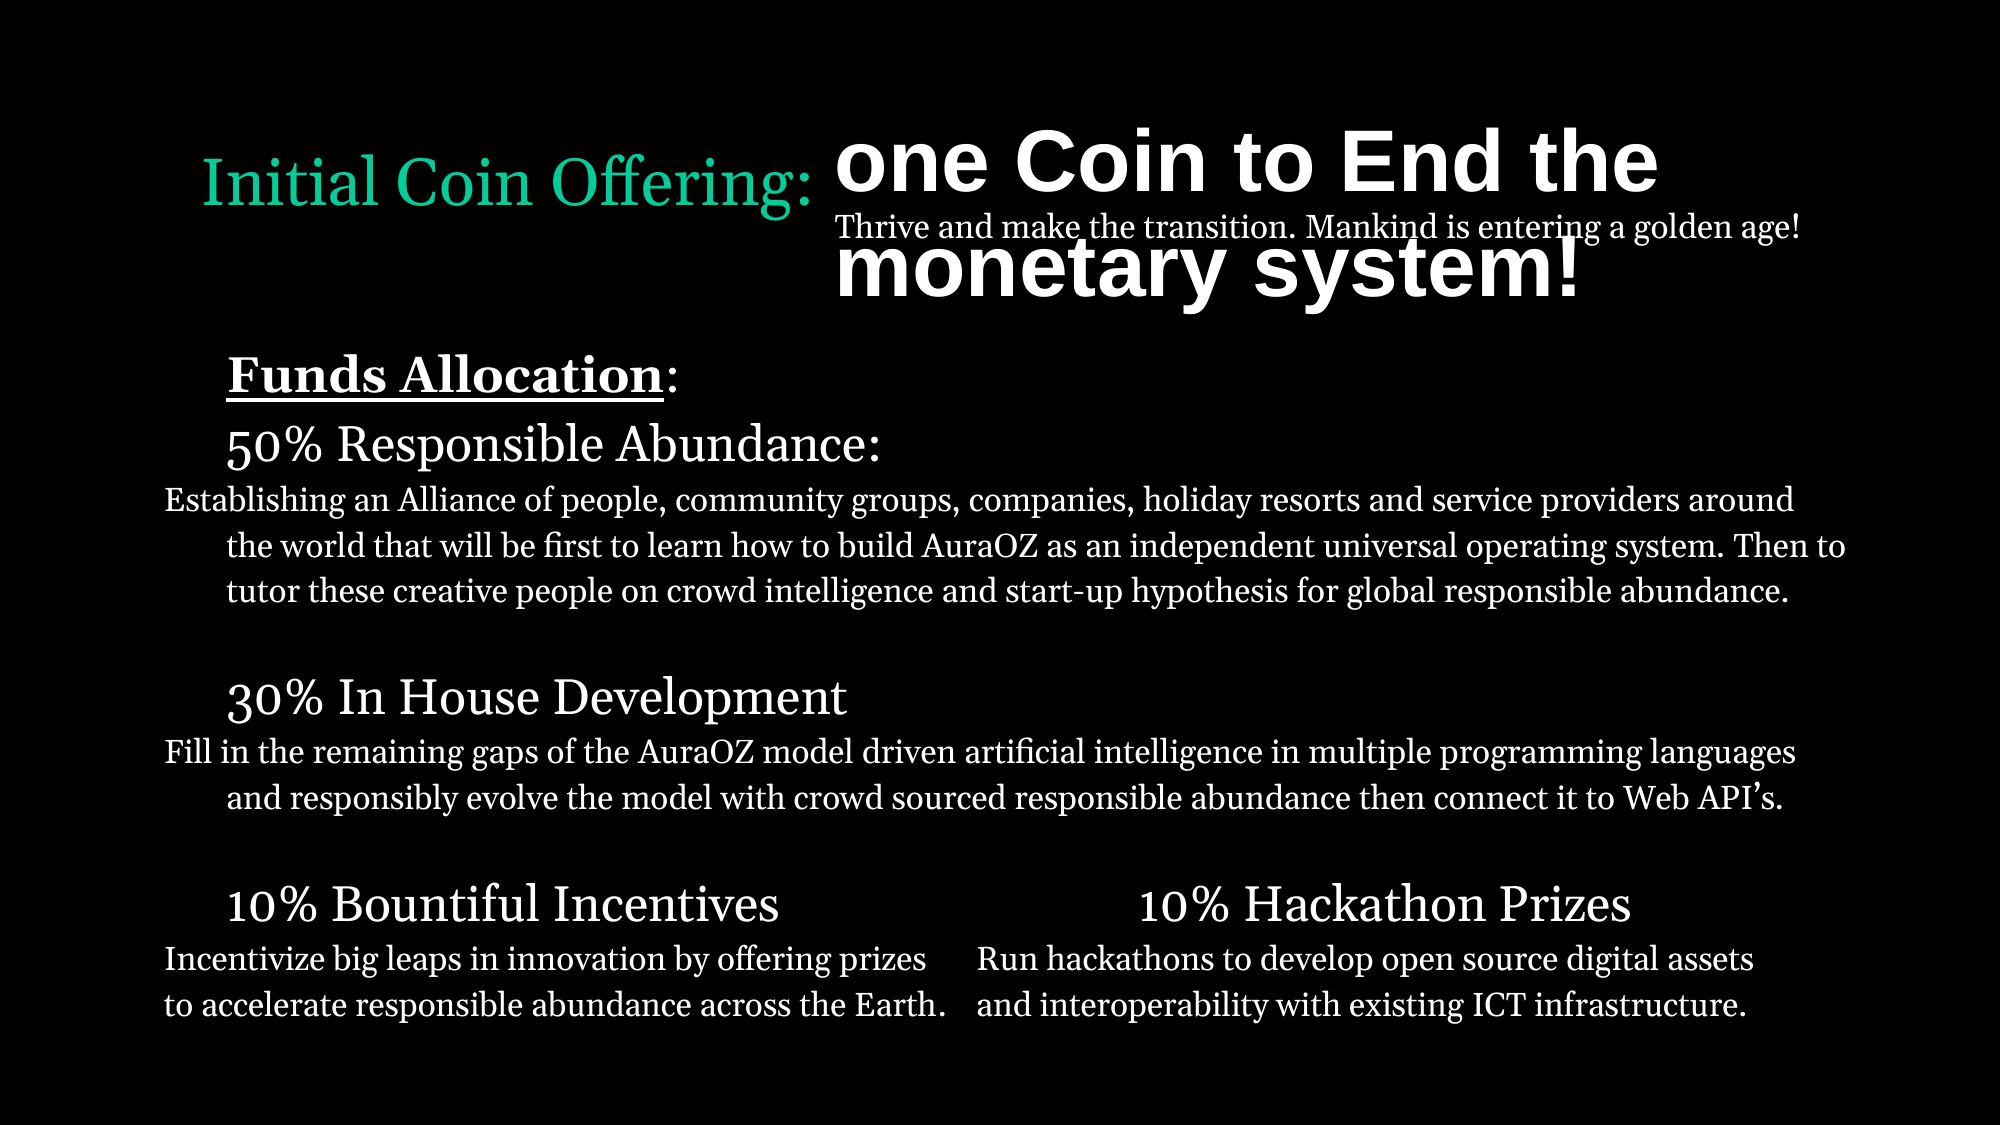

# Initial Coin Offering:
one Coin to End the monetary system!
Thrive and make the transition. Mankind is entering a golden age!
	Funds Allocation:
	50% Responsible Abundance:
Establishing an Alliance of people, community groups, companies, holiday resorts and service providers around the world that will be first to learn how to build AuraOZ as an independent universal operating system. Then to tutor these creative people on crowd intelligence and start-up hypothesis for global responsible abundance.

	30% In House Development
Fill in the remaining gaps of the AuraOZ model driven artificial intelligence in multiple programming languages and responsibly evolve the model with crowd sourced responsible abundance then connect it to Web API’s.

	10% Bountiful Incentives			 10% Hackathon Prizes
Incentivize big leaps in innovation by offering prizes	Run hackathons to develop open source digital assets
to accelerate responsible abundance across the Earth.	and interoperability with existing ICT infrastructure.